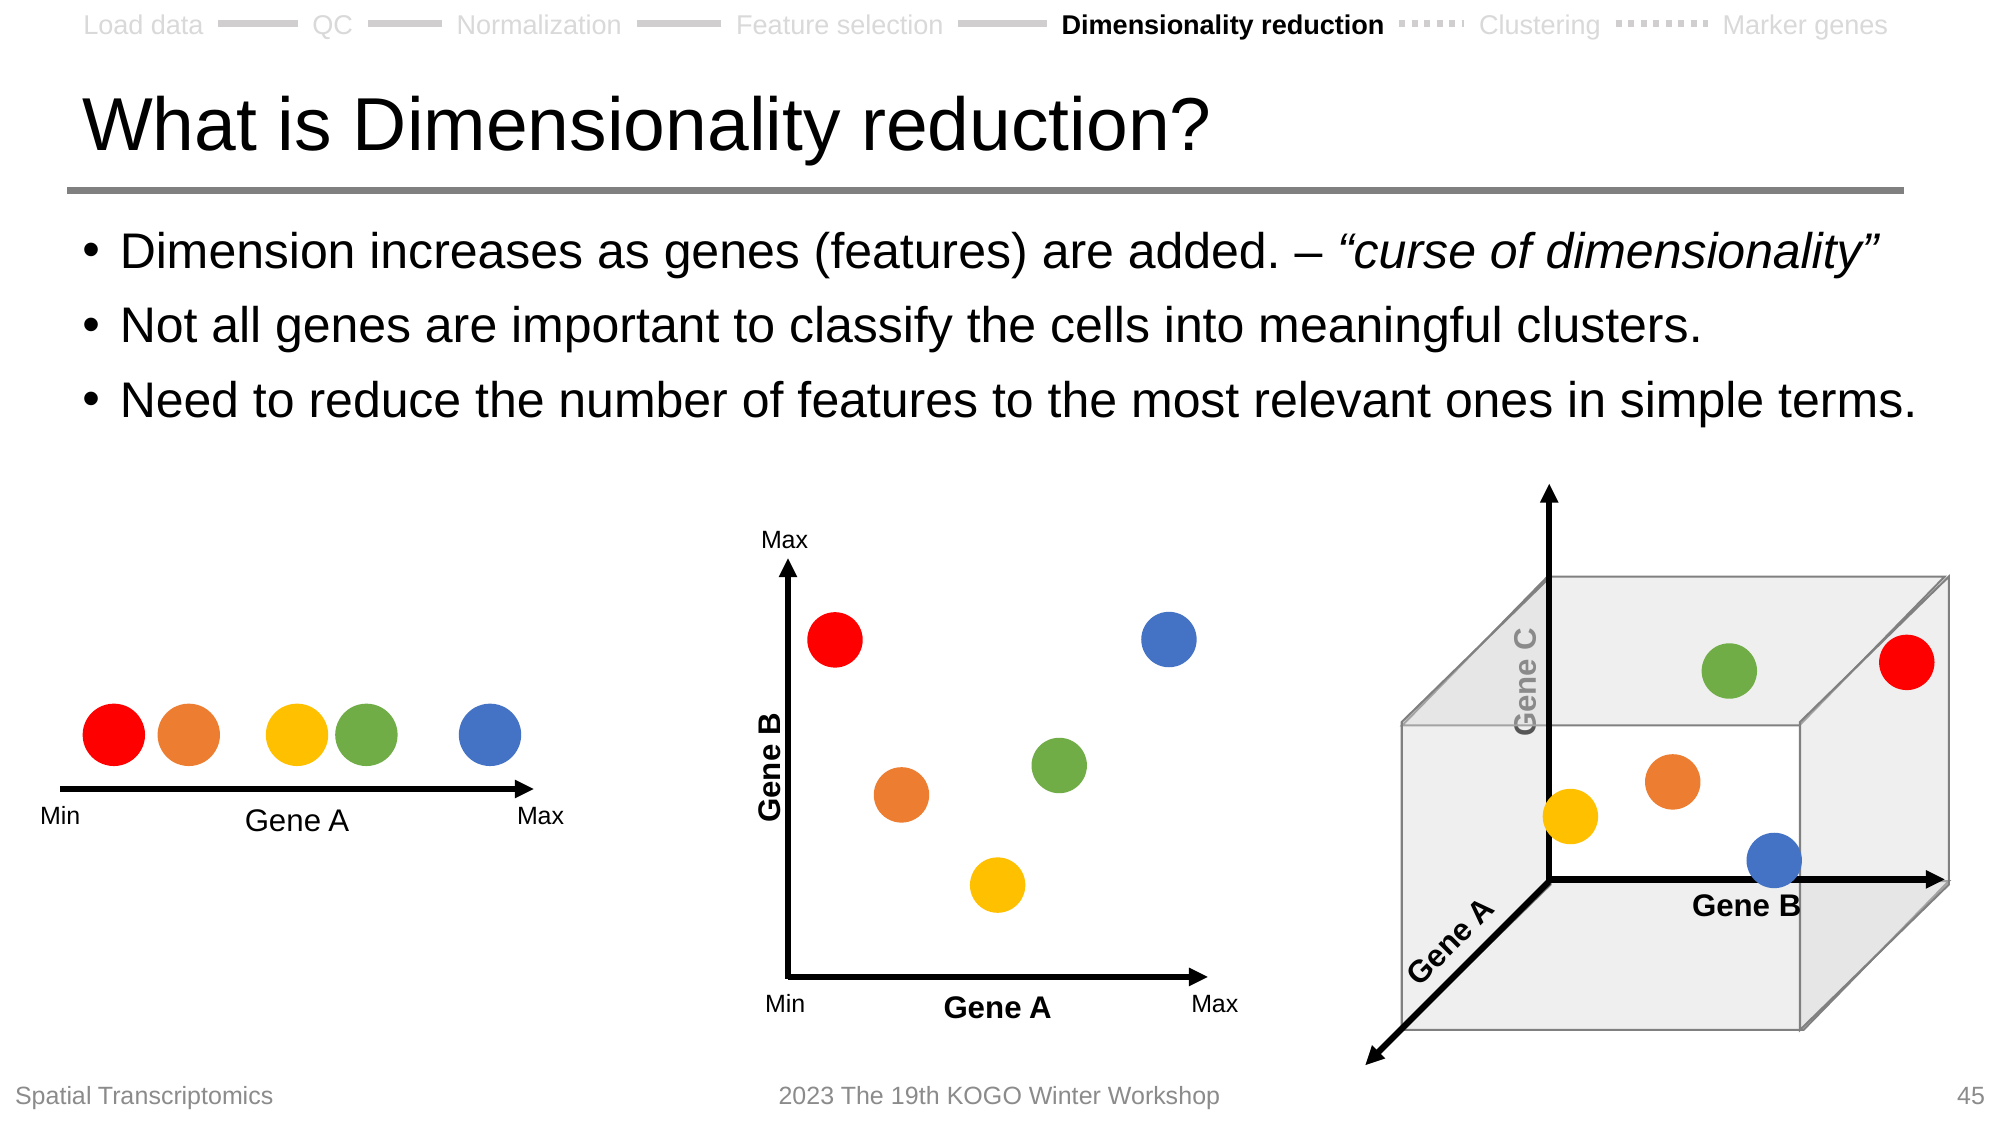

Load data
QC
Normalization
Feature selection
Dimensionality reduction
Clustering
Marker genes
# What is Dimensionality reduction?
Dimension increases as genes (features) are added. – “curse of dimensionality”
Not all genes are important to classify the cells into meaningful clusters.
Need to reduce the number of features to the most relevant ones in simple terms.

Gene C

Gene B

Gene A
Max

Gene B

Min
Gene A
Max

Max
Min
Gene A
Spatial Transcriptomics
2023 The 19th KOGO Winter Workshop
45